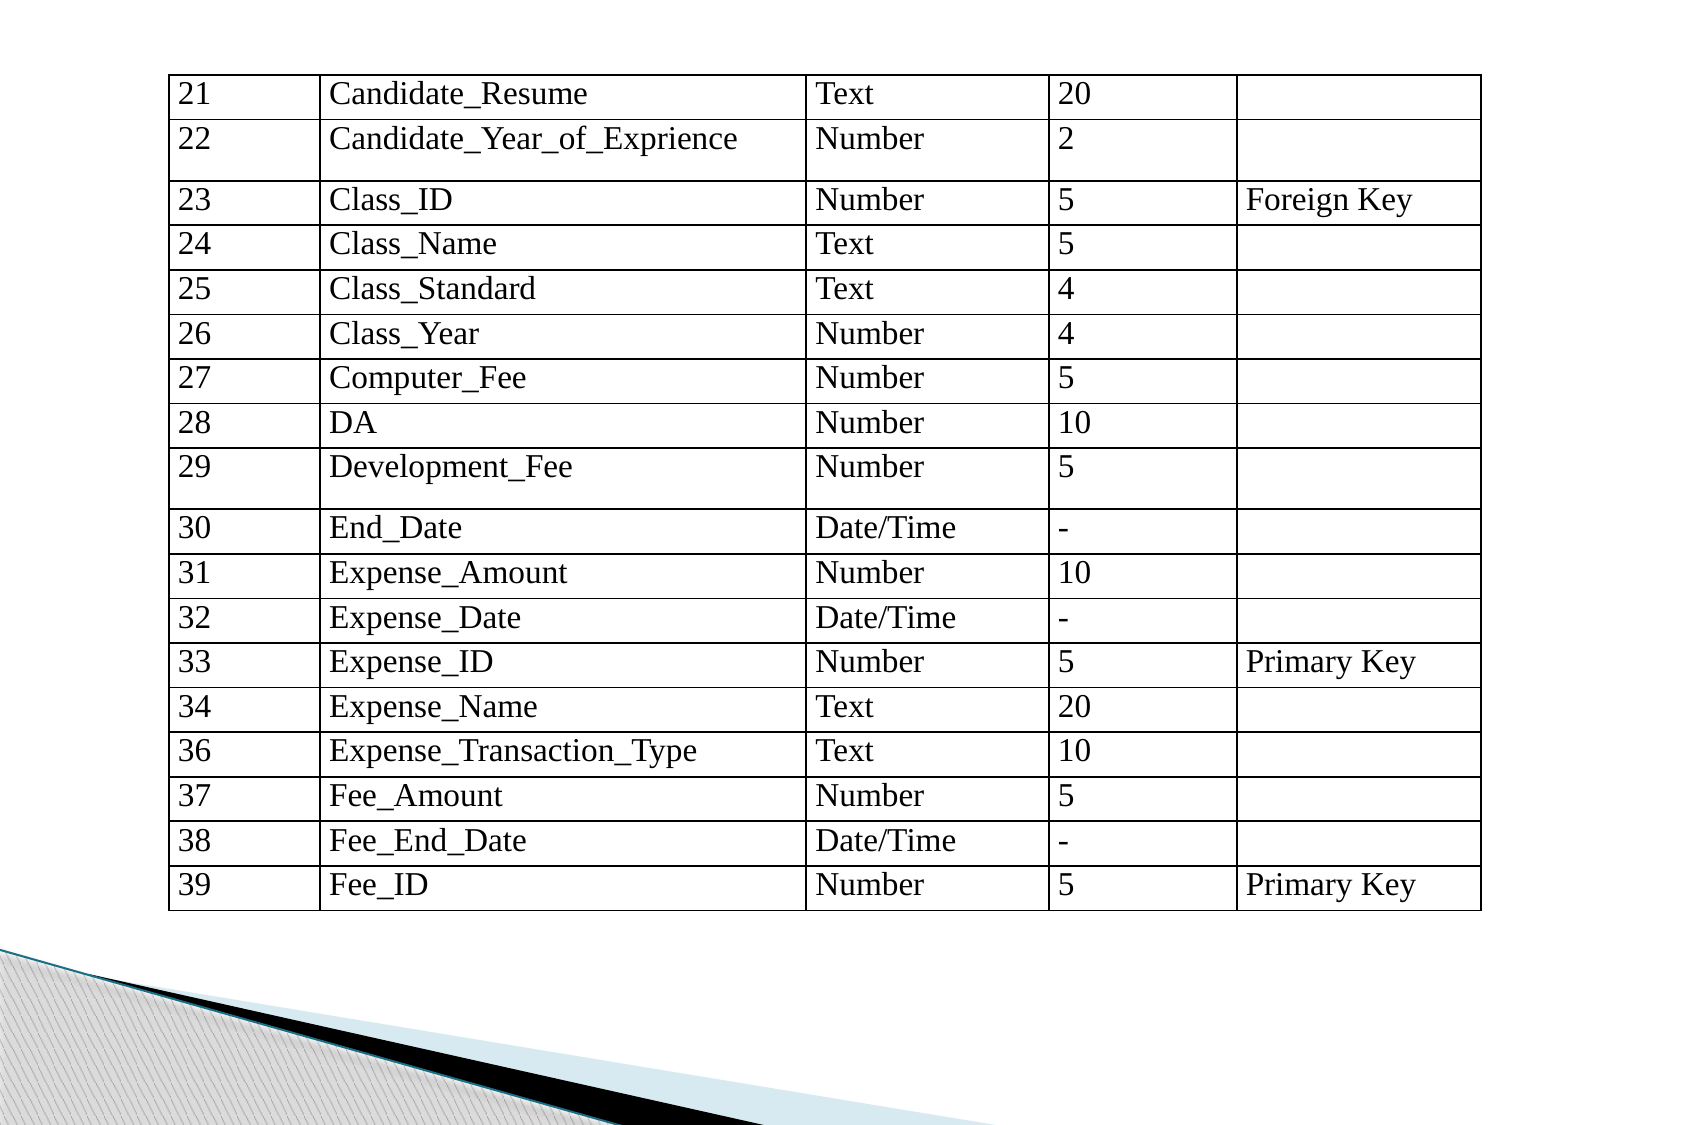

| 21 | Candidate\_Resume | Text | 20 |  |
| --- | --- | --- | --- | --- |
| 22 | Candidate\_Year\_of\_Exprience | Number | 2 |  |
| 23 | Class\_ID | Number | 5 | Foreign Key |
| 24 | Class\_Name | Text | 5 |  |
| 25 | Class\_Standard | Text | 4 |  |
| 26 | Class\_Year | Number | 4 |  |
| 27 | Computer\_Fee | Number | 5 |  |
| 28 | DA | Number | 10 |  |
| 29 | Development\_Fee | Number | 5 |  |
| 30 | End\_Date | Date/Time | - |  |
| 31 | Expense\_Amount | Number | 10 |  |
| 32 | Expense\_Date | Date/Time | - |  |
| 33 | Expense\_ID | Number | 5 | Primary Key |
| 34 | Expense\_Name | Text | 20 |  |
| 36 | Expense\_Transaction\_Type | Text | 10 |  |
| 37 | Fee\_Amount | Number | 5 |  |
| 38 | Fee\_End\_Date | Date/Time | - |  |
| 39 | Fee\_ID | Number | 5 | Primary Key |